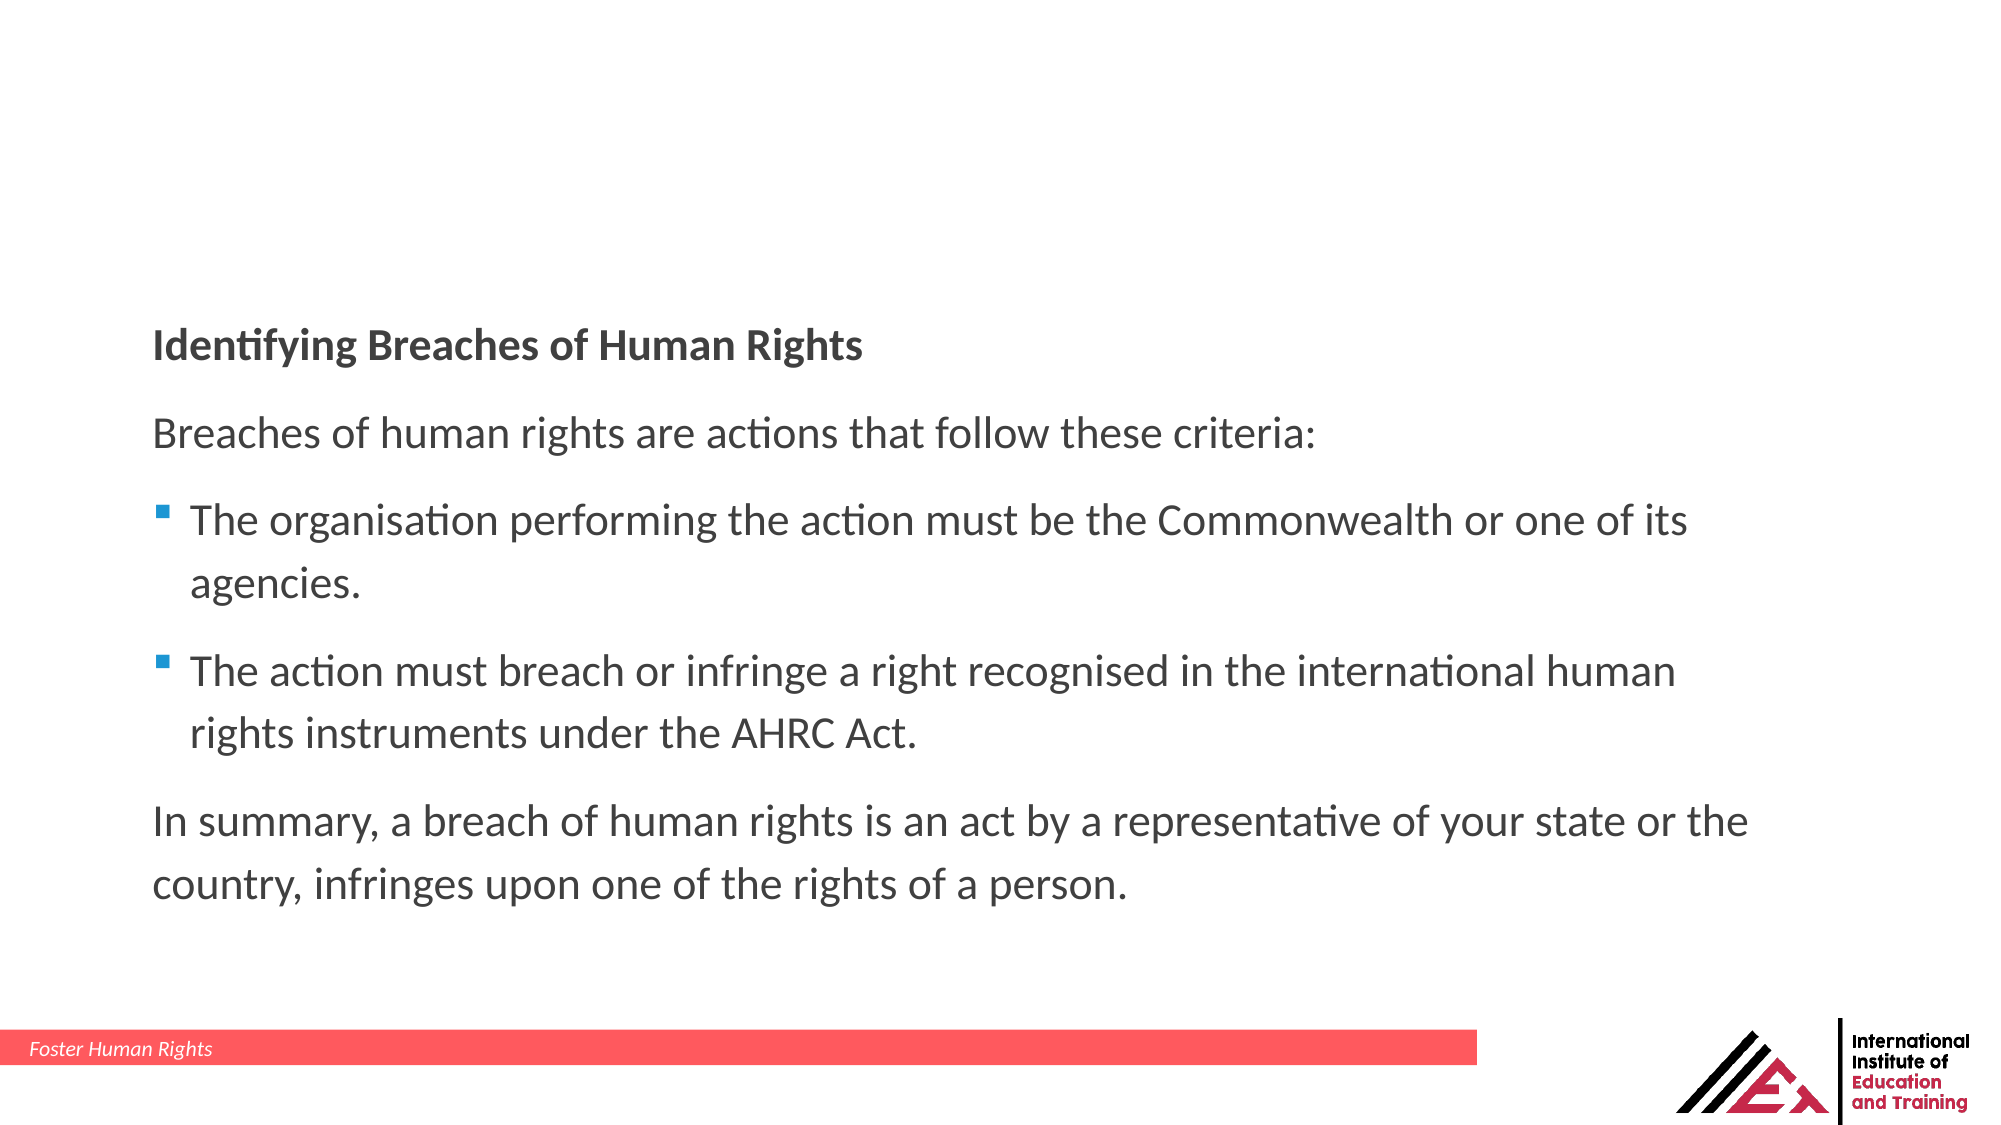

Identifying Breaches of Human Rights
Breaches of human rights are actions that follow these criteria:
The organisation performing the action must be the Commonwealth or one of its agencies.
The action must breach or infringe a right recognised in the international human rights instruments under the AHRC Act.
In summary, a breach of human rights is an act by a representative of your state or the country, infringes upon one of the rights of a person.
Foster Human Rights